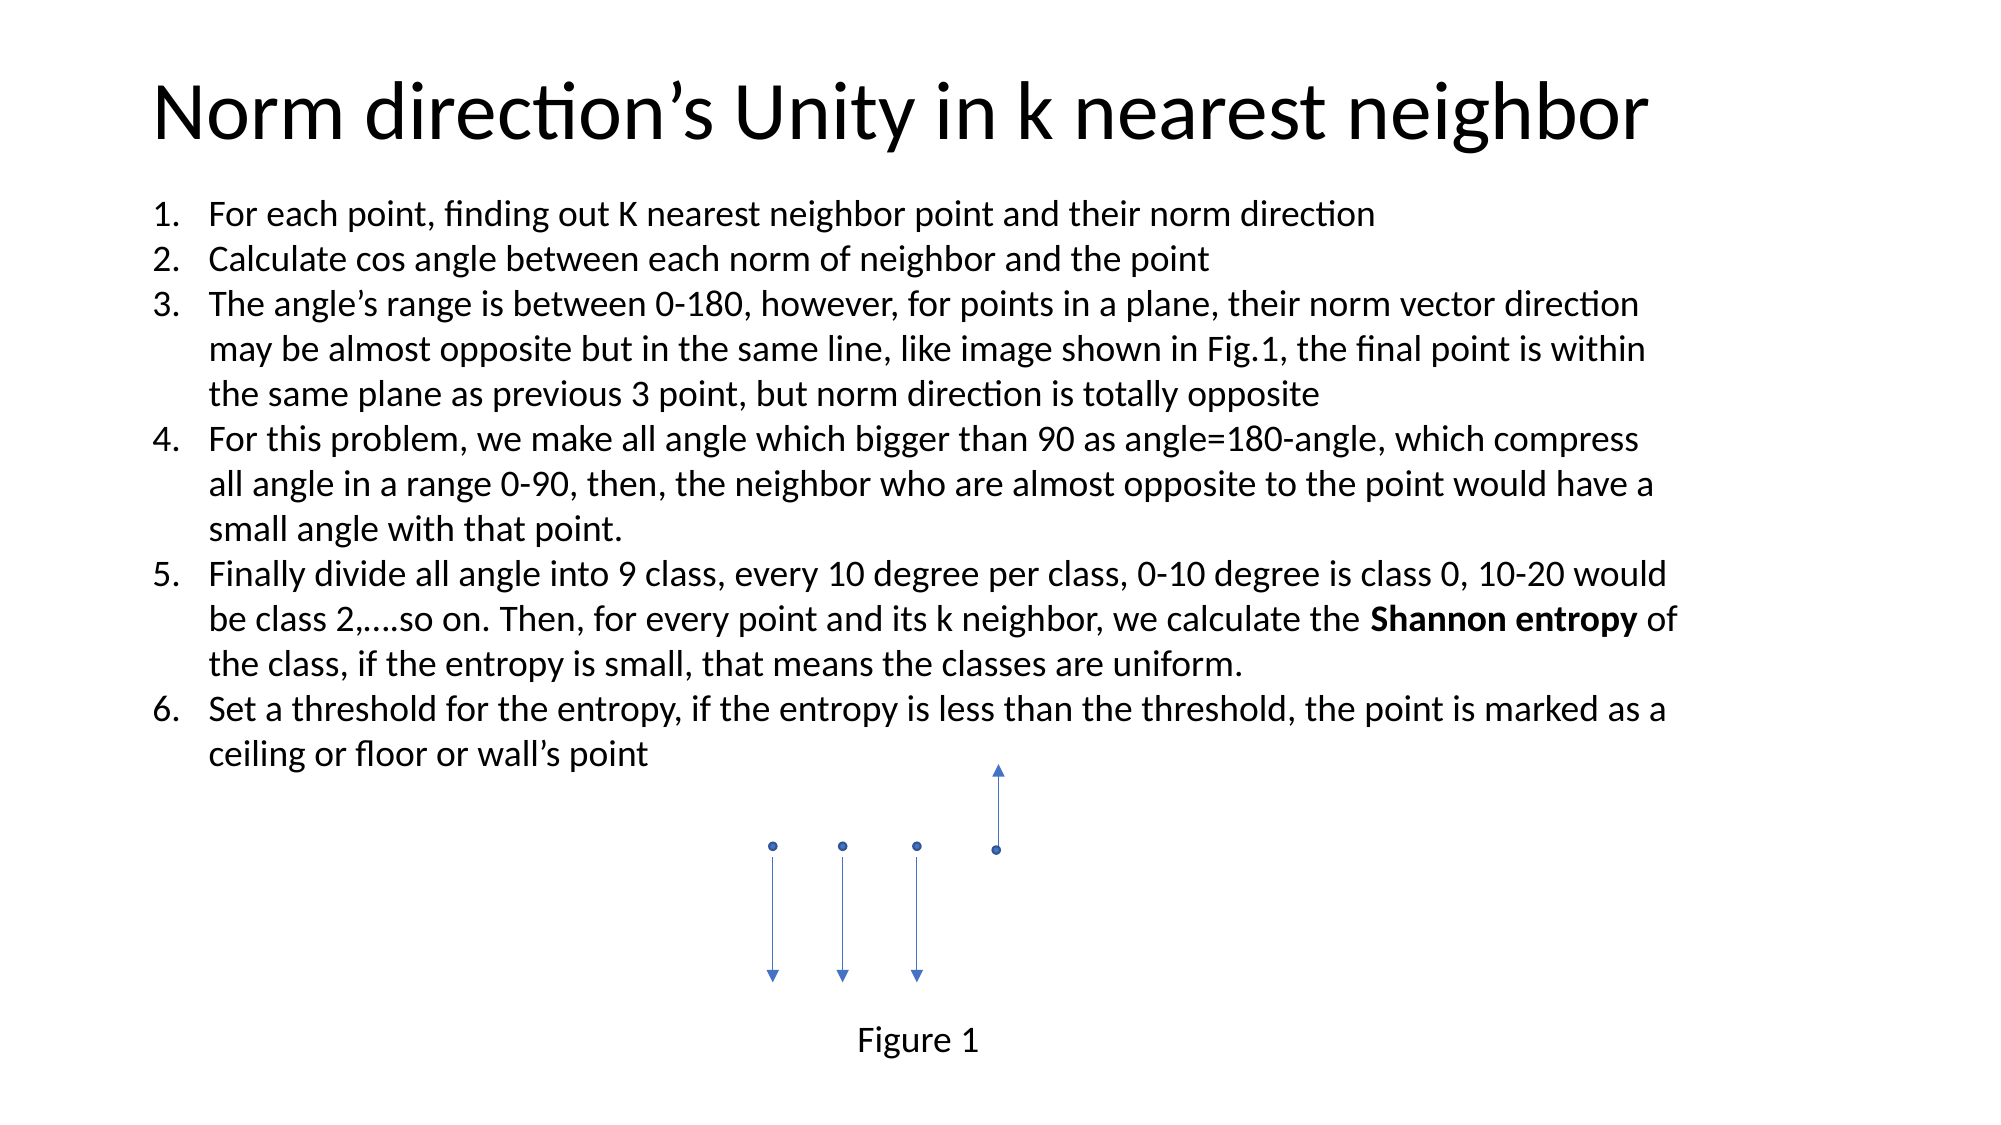

# Norm direction’s Unity in k nearest neighbor
For each point, finding out K nearest neighbor point and their norm direction
Calculate cos angle between each norm of neighbor and the point
The angle’s range is between 0-180, however, for points in a plane, their norm vector direction may be almost opposite but in the same line, like image shown in Fig.1, the final point is within the same plane as previous 3 point, but norm direction is totally opposite
For this problem, we make all angle which bigger than 90 as angle=180-angle, which compress all angle in a range 0-90, then, the neighbor who are almost opposite to the point would have a small angle with that point.
Finally divide all angle into 9 class, every 10 degree per class, 0-10 degree is class 0, 10-20 would be class 2,….so on. Then, for every point and its k neighbor, we calculate the Shannon entropy of the class, if the entropy is small, that means the classes are uniform.
Set a threshold for the entropy, if the entropy is less than the threshold, the point is marked as a ceiling or floor or wall’s point

Figure 1